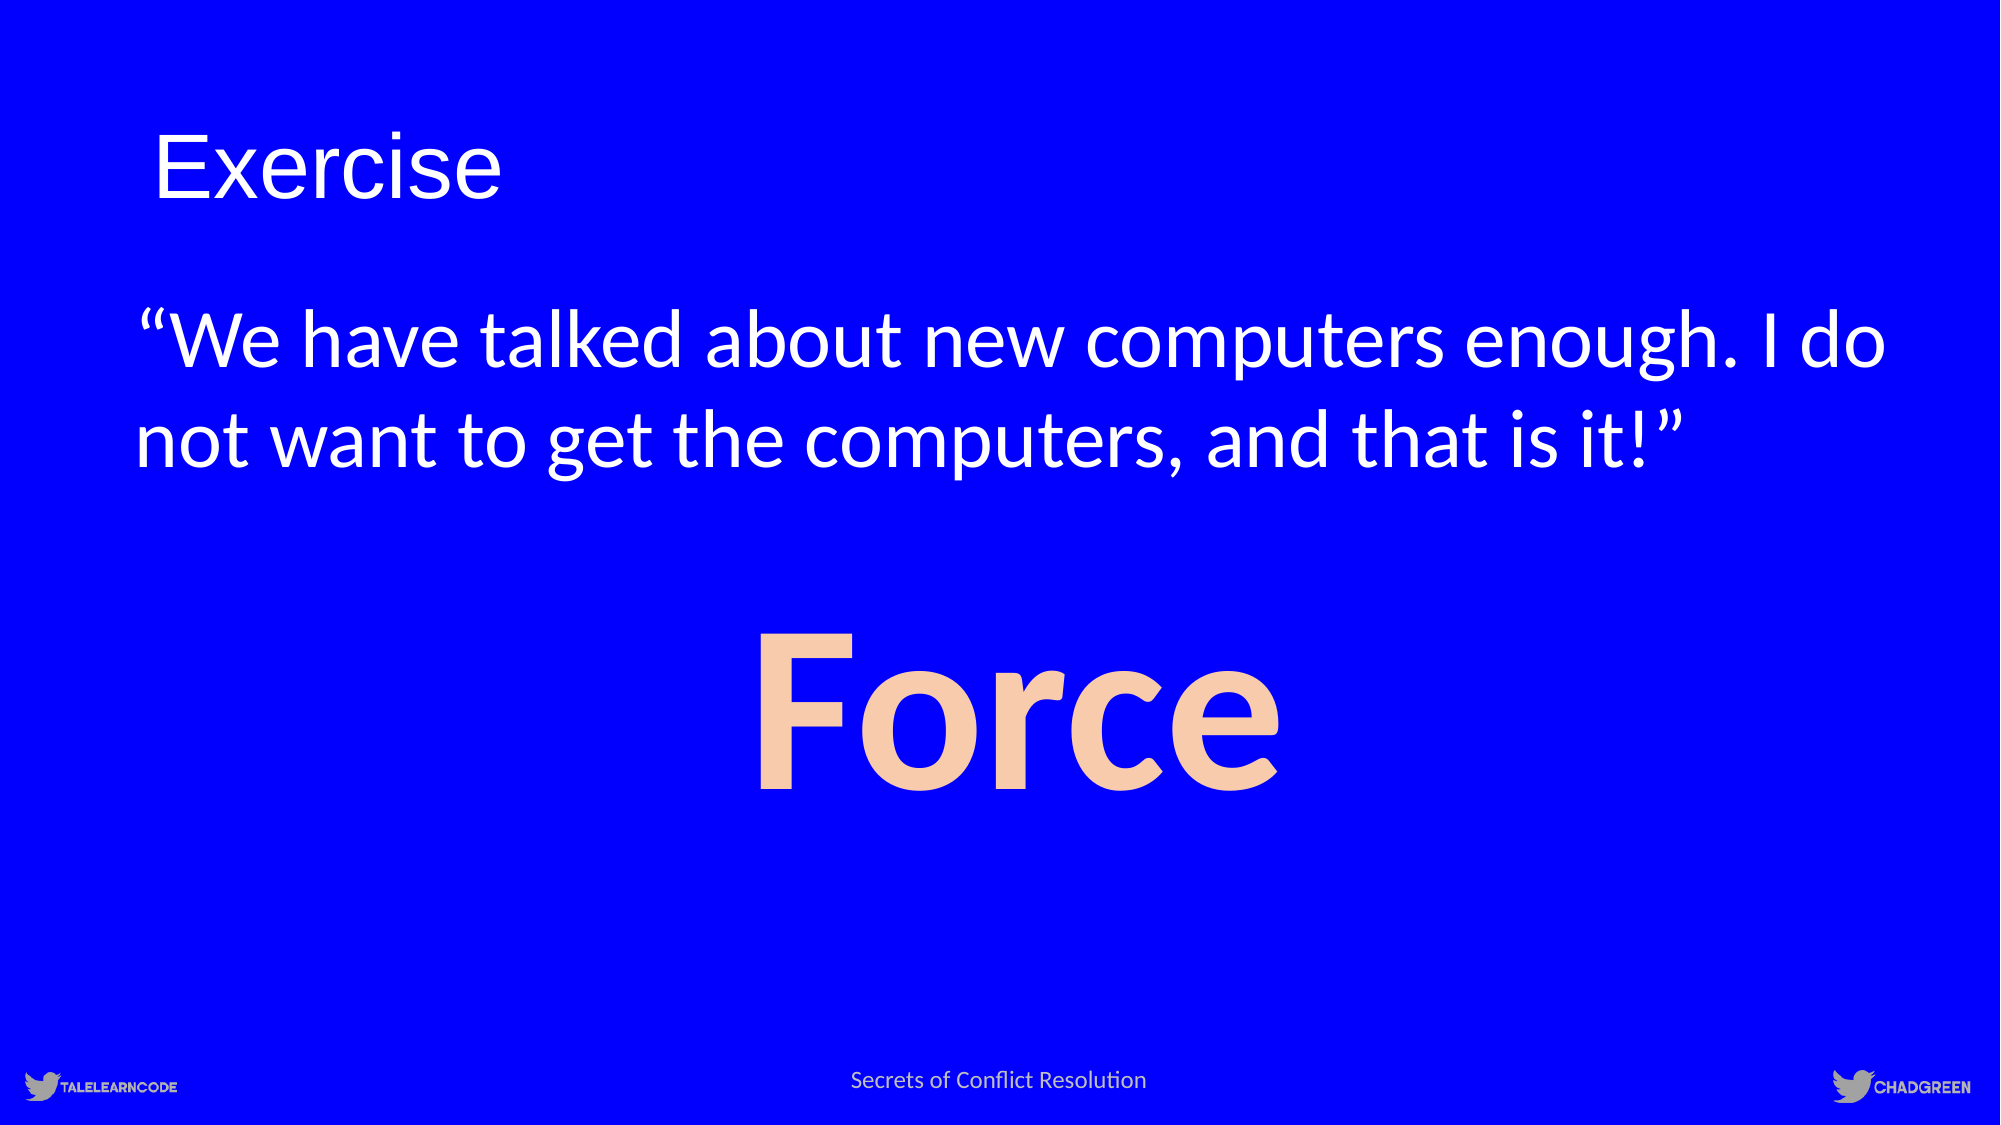

# Exercise
“We have talked about new computers enough. I do not want to get the computers, and that is it!”
Force